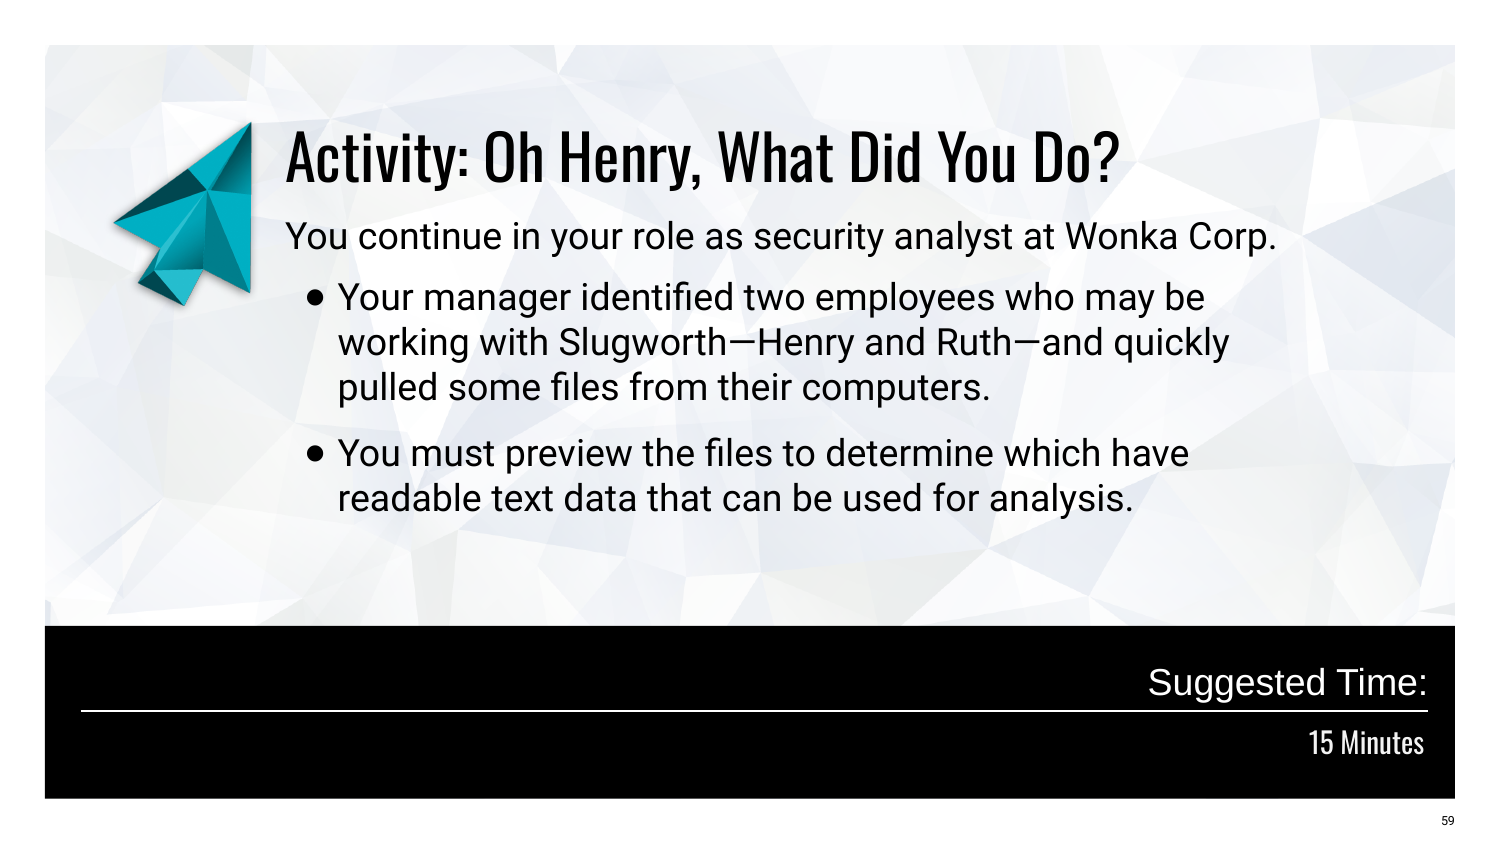

# Activity: Oh Henry, What Did You Do?
You continue in your role as security analyst at Wonka Corp.
Your manager identified two employees who may be working with Slugworth—Henry and Ruth—and quickly pulled some files from their computers.
You must preview the files to determine which have readable text data that can be used for analysis.

15 Minutes

59